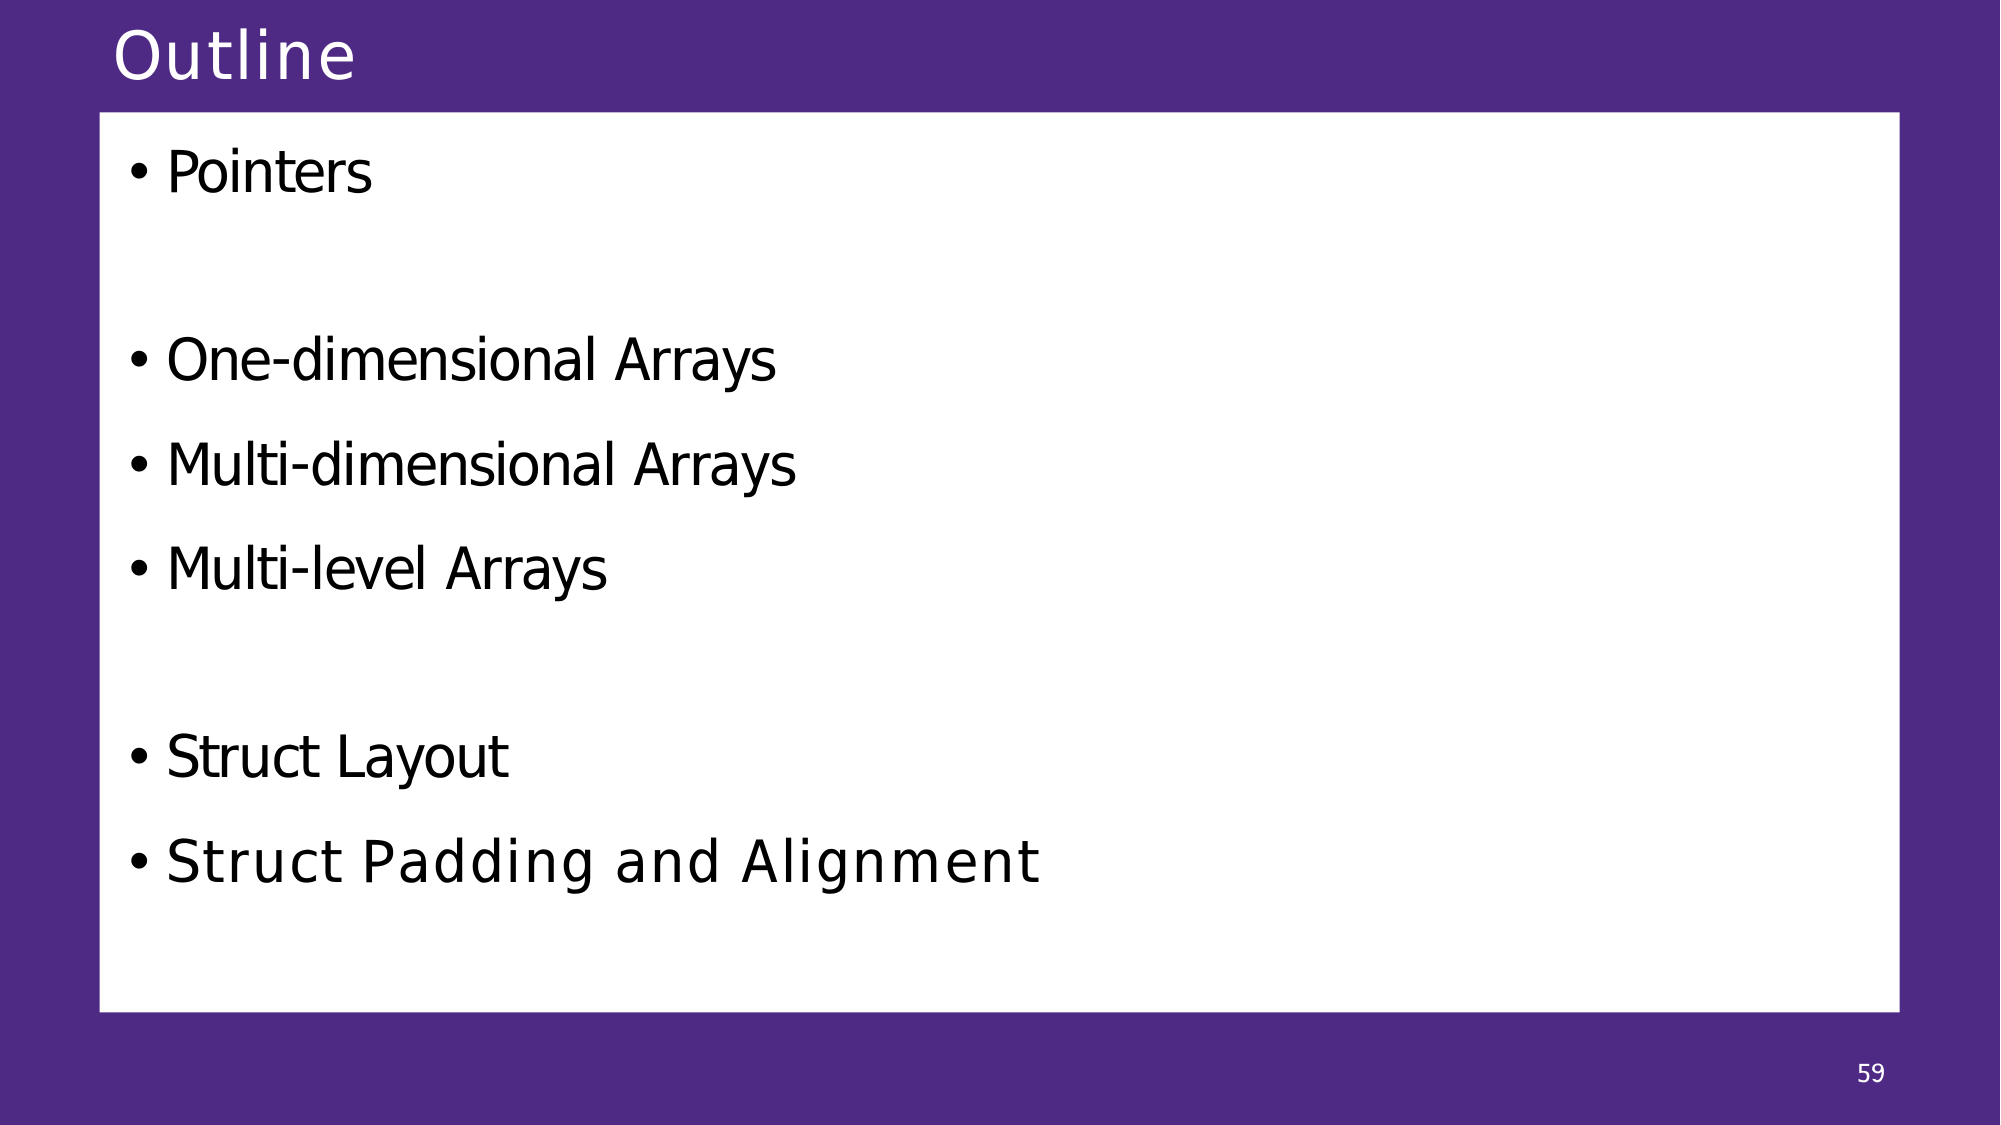

# Outline
Pointers

One-dimensional Arrays
Multi-dimensional Arrays
Multi-level Arrays

Struct Layout
Struct Padding and Alignment
59